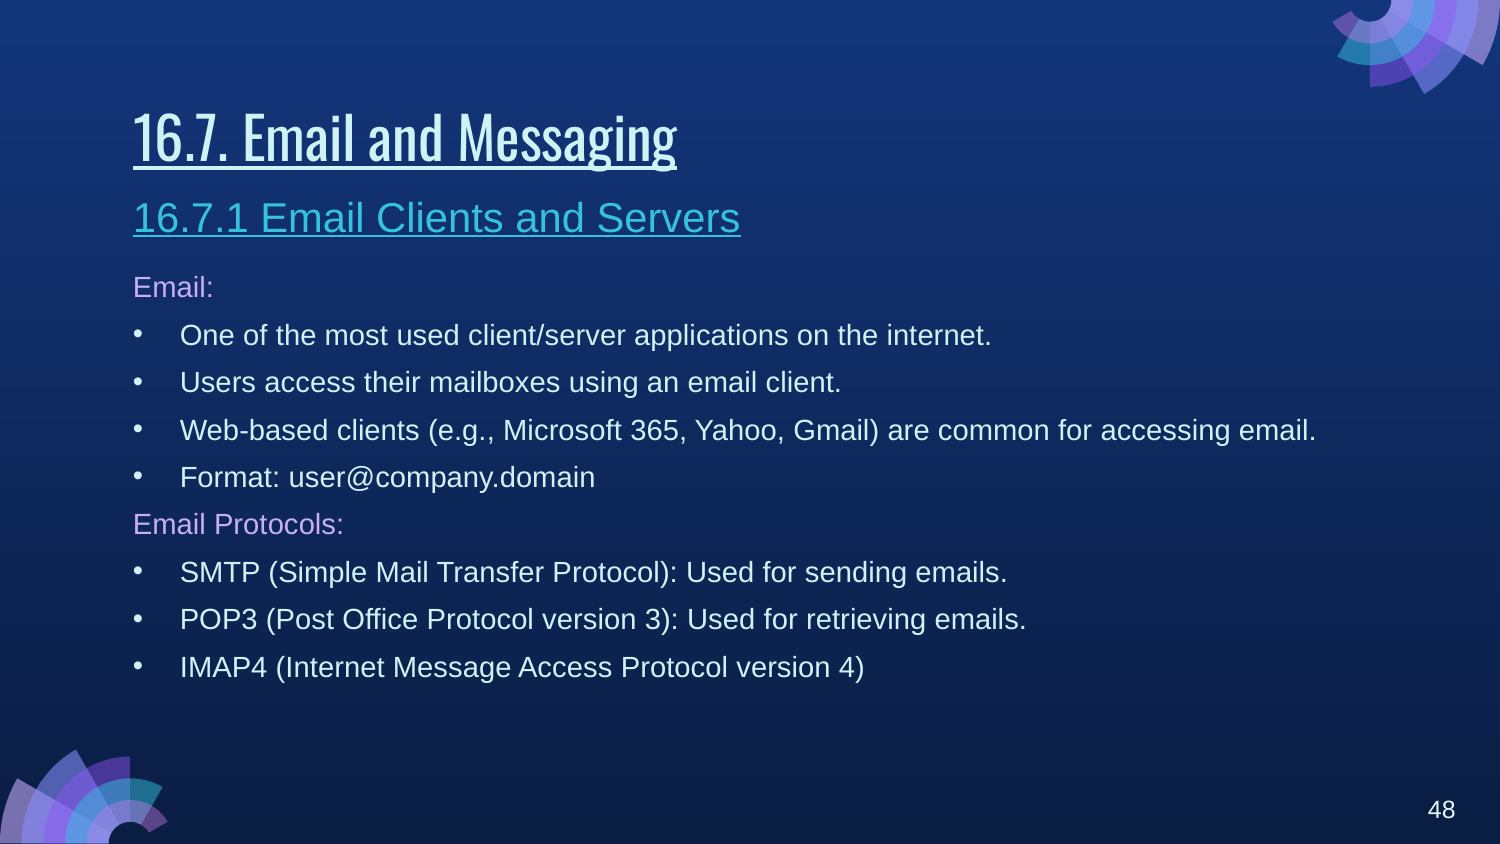

# 16.7. Email and Messaging
16.7.1 Email Clients and Servers
Email:
One of the most used client/server applications on the internet.
Users access their mailboxes using an email client.
Web-based clients (e.g., Microsoft 365, Yahoo, Gmail) are common for accessing email.
Format: user@company.domain
Email Protocols:
SMTP (Simple Mail Transfer Protocol): Used for sending emails.
POP3 (Post Office Protocol version 3): Used for retrieving emails.
IMAP4 (Internet Message Access Protocol version 4)
48